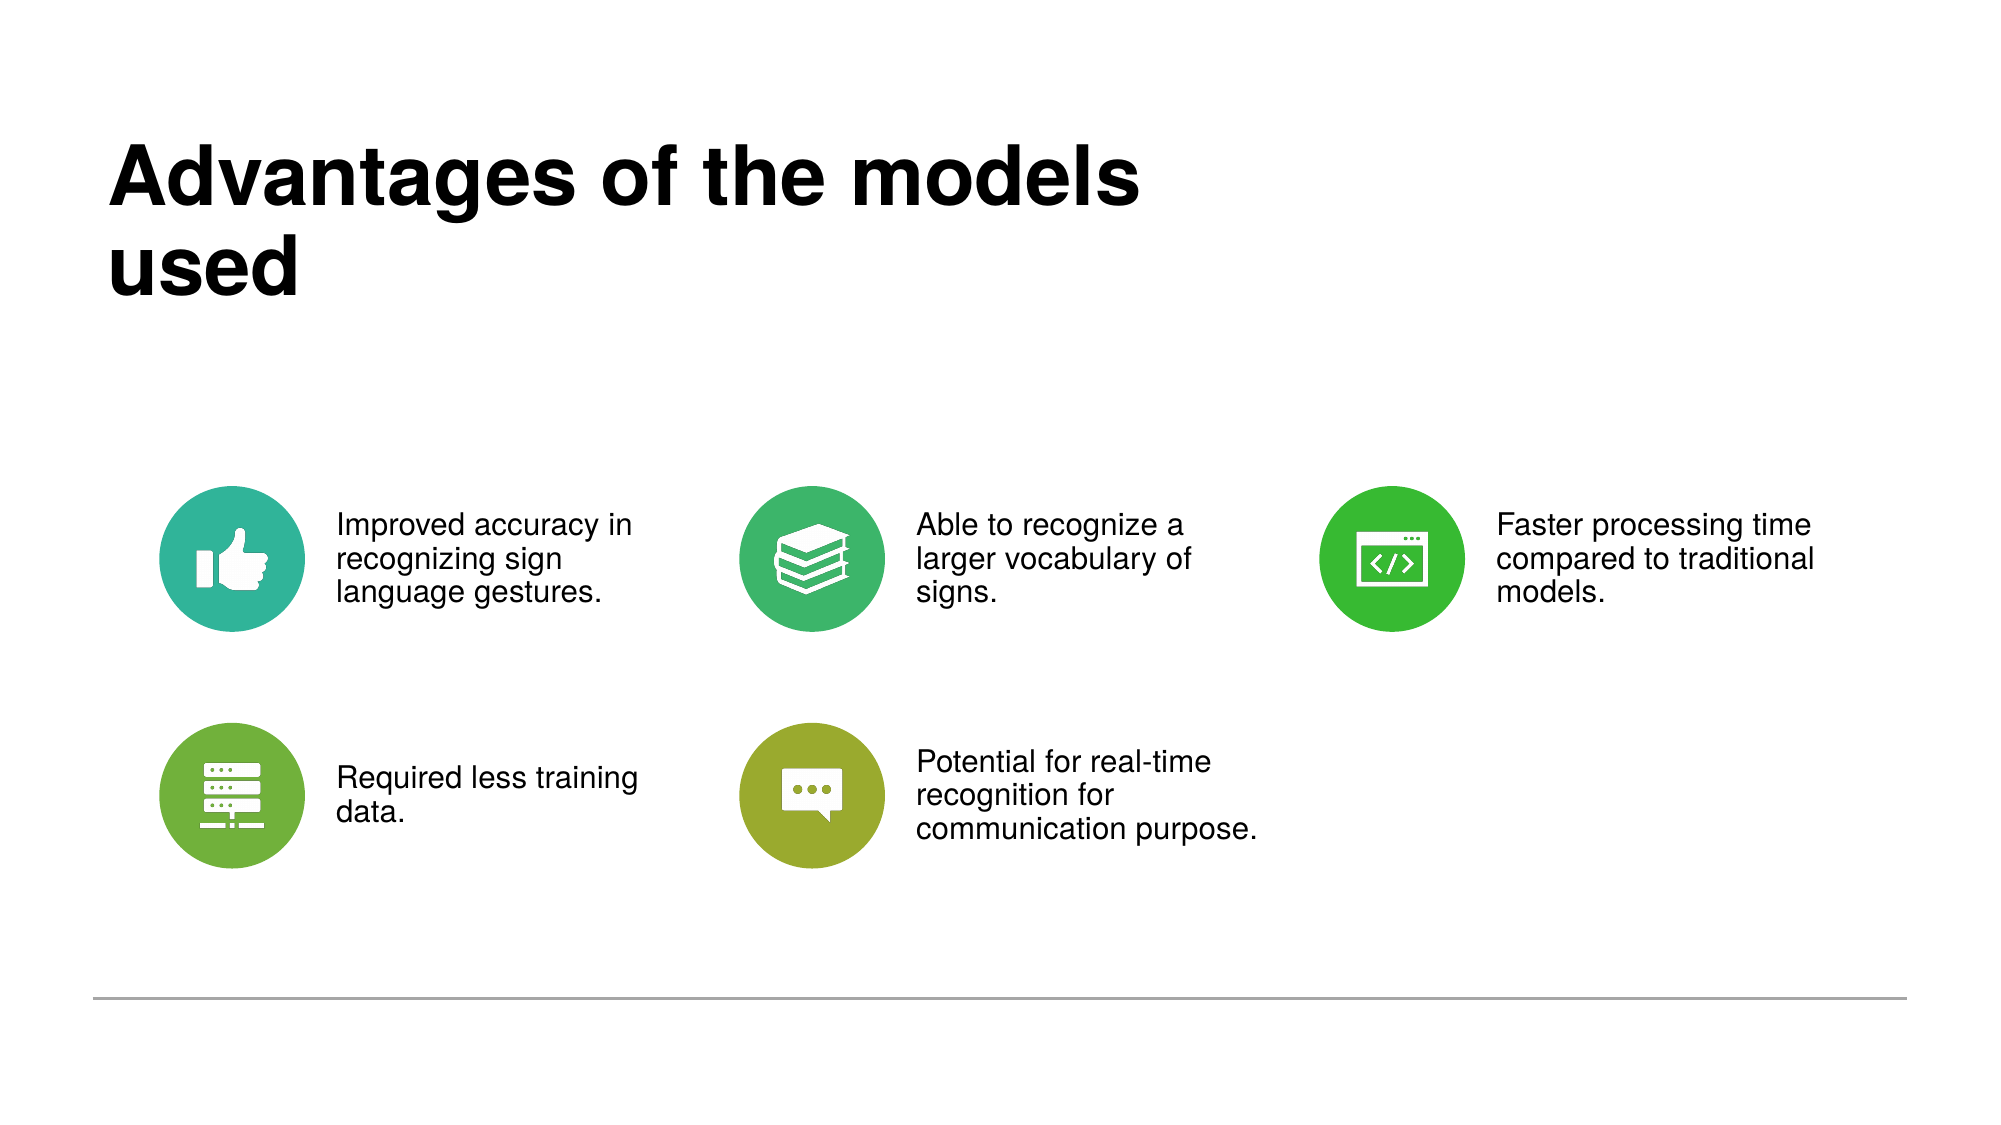

# Advantages of the models used
Improved accuracy in recognizing sign language gestures.
Able to recognize a larger vocabulary of signs.
Faster processing time compared to traditional models.
Required less training data.
Potential for real-time recognition for communication purpose.